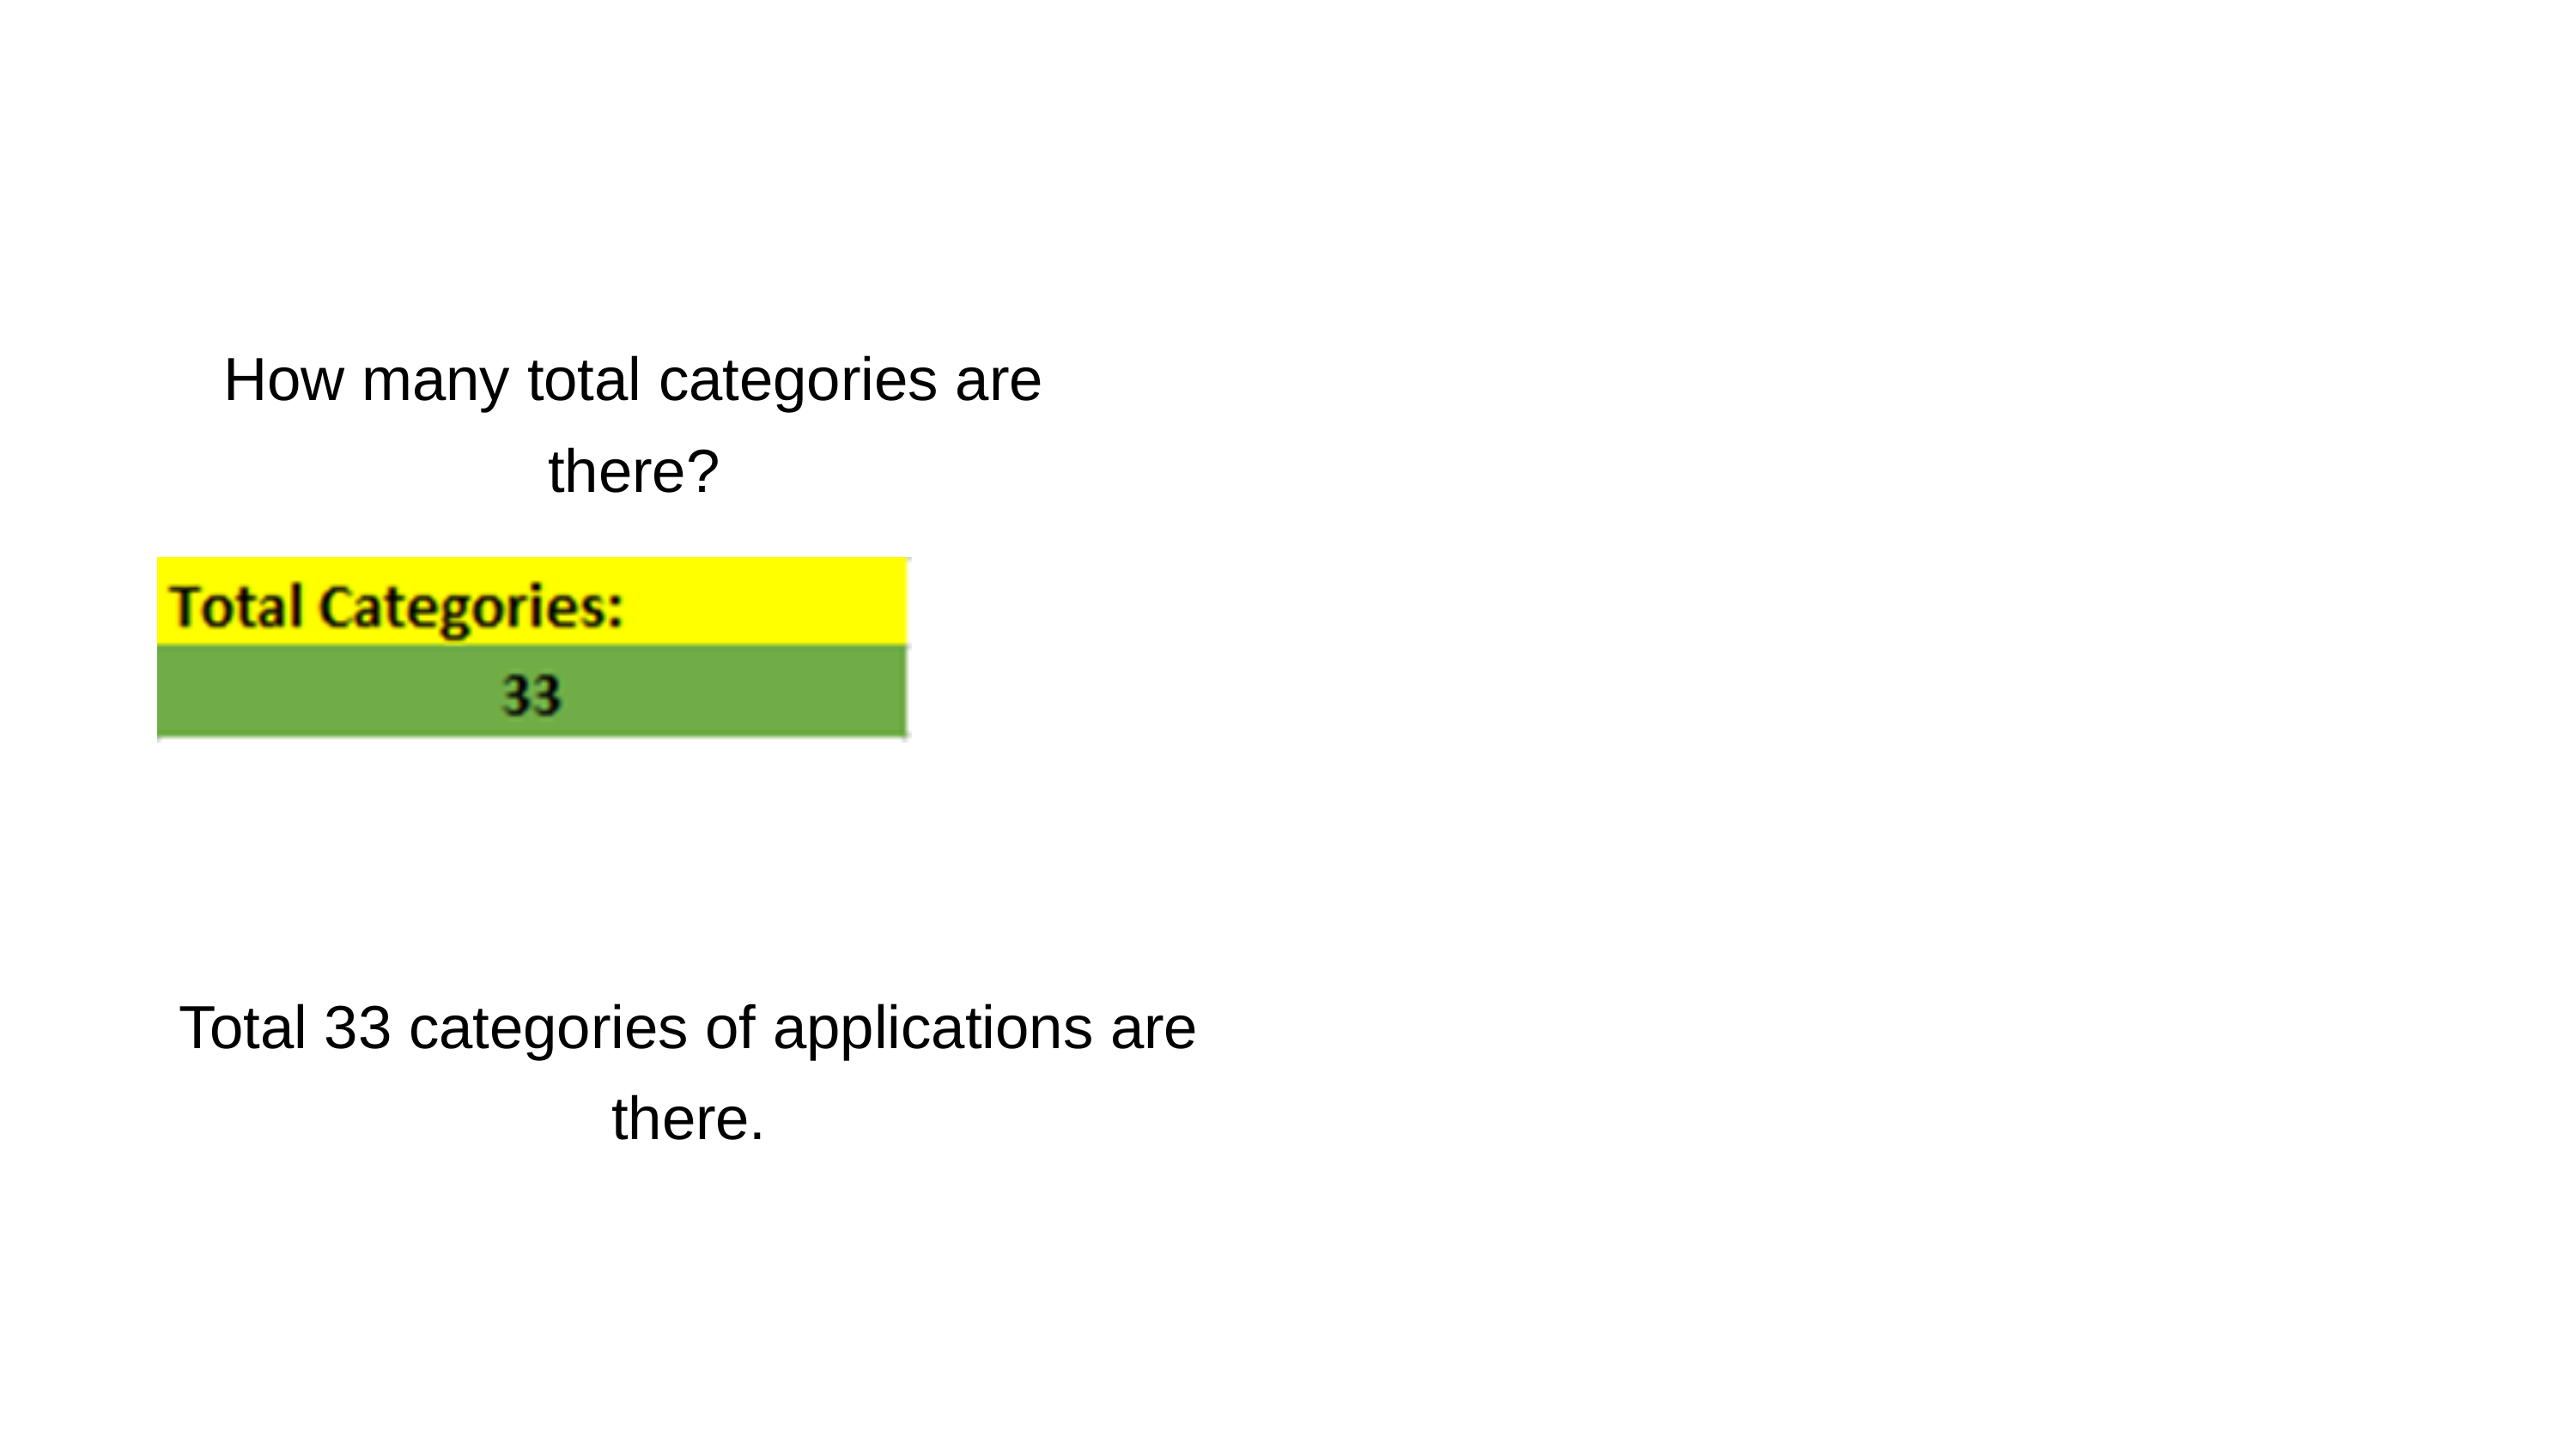

How many total categories are there?

Total 33 categories of applications are there.